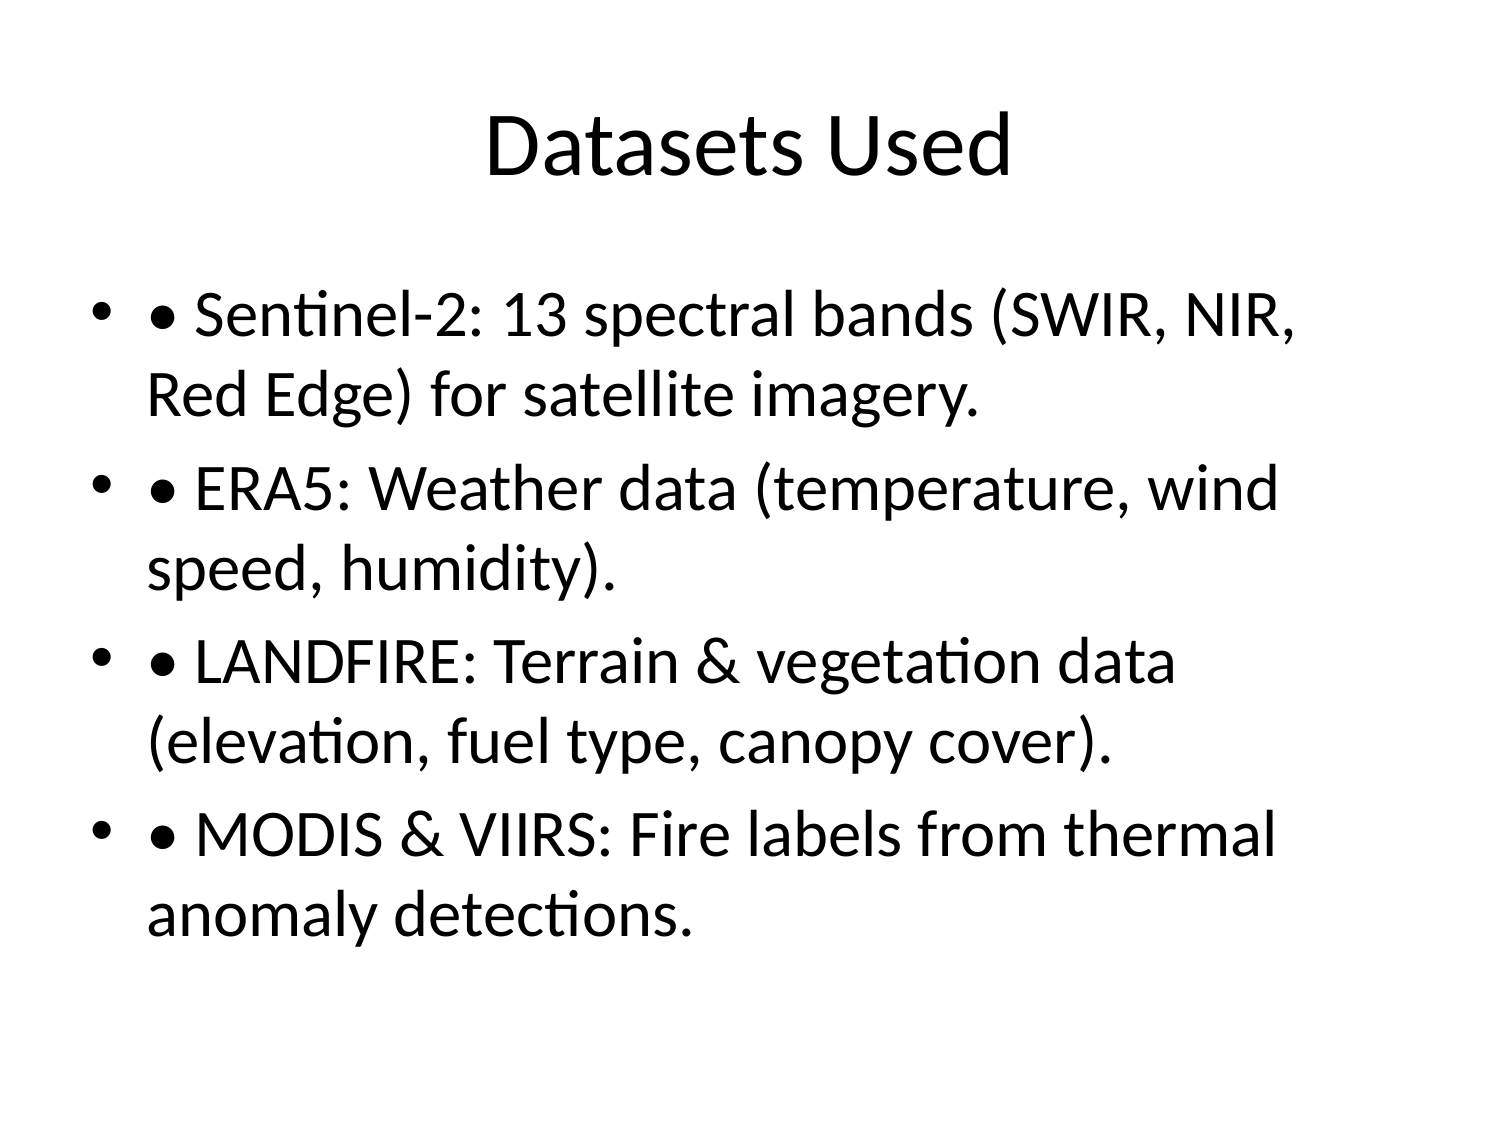

# Datasets Used
• Sentinel-2: 13 spectral bands (SWIR, NIR, Red Edge) for satellite imagery.
• ERA5: Weather data (temperature, wind speed, humidity).
• LANDFIRE: Terrain & vegetation data (elevation, fuel type, canopy cover).
• MODIS & VIIRS: Fire labels from thermal anomaly detections.